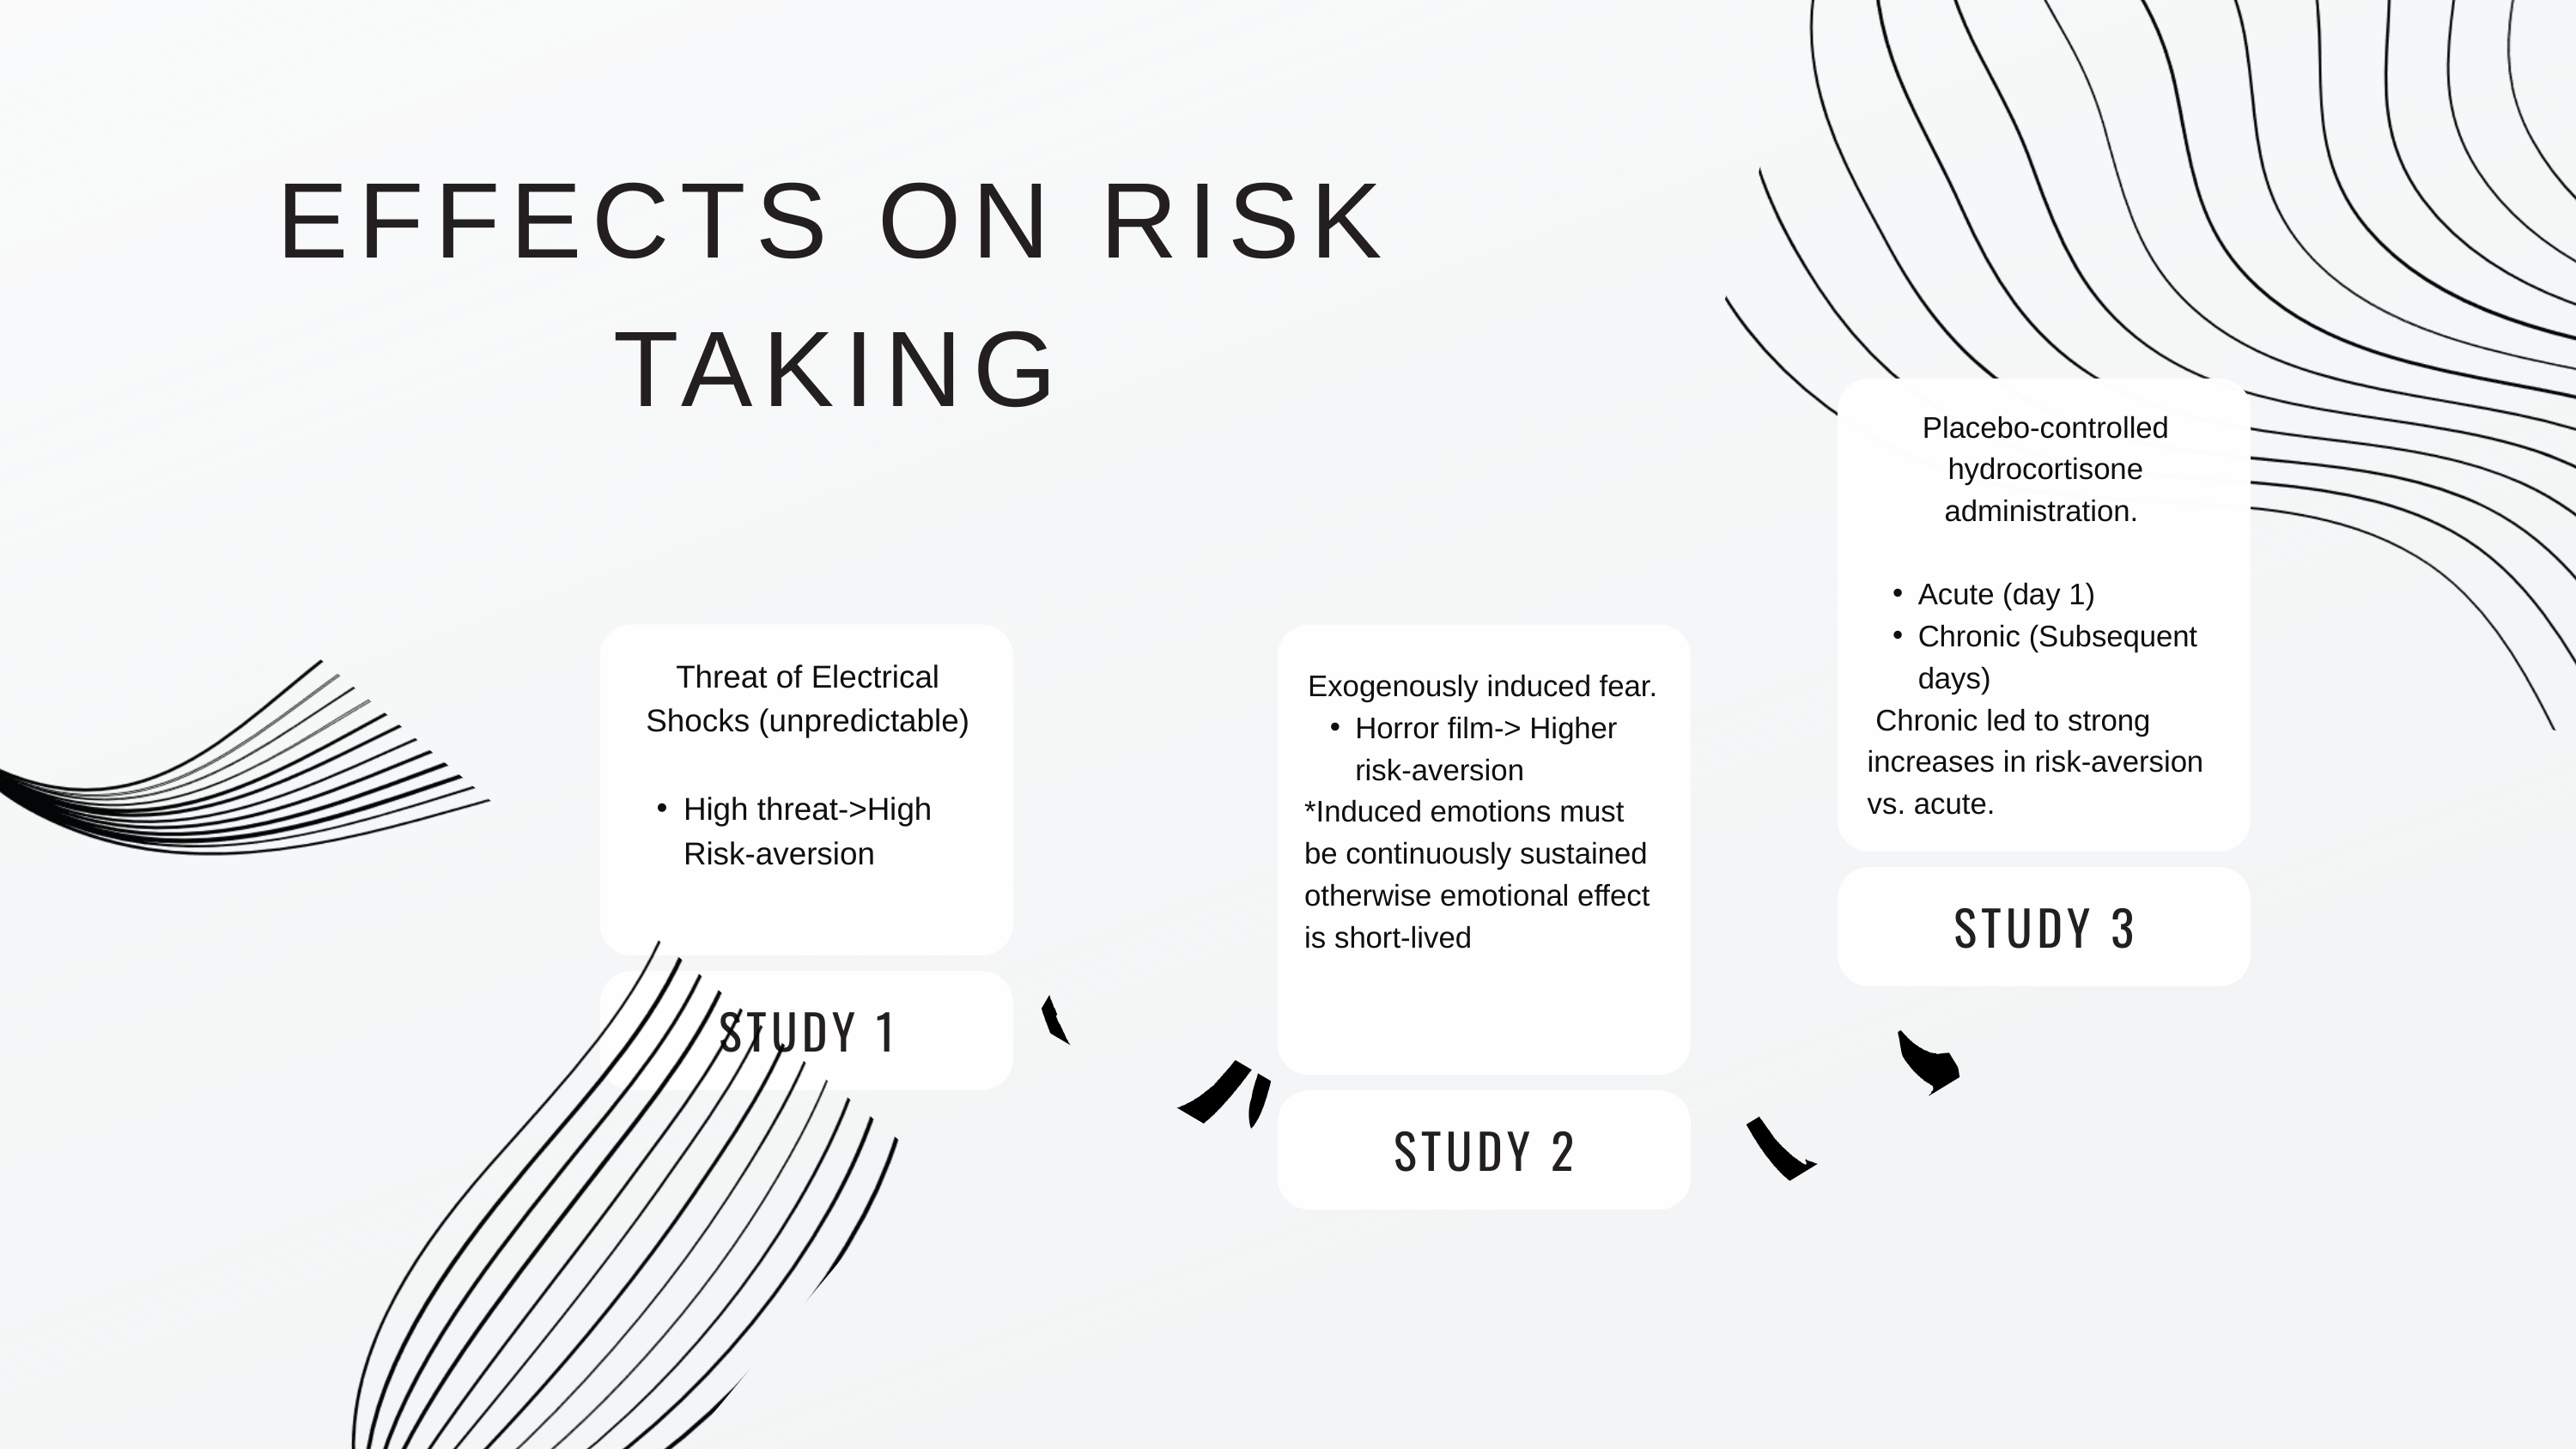

EFFECTS ON RISK TAKING

Placebo-controlled hydrocortisone administration.

Acute (day 1)
Chronic (Subsequent days)
 Chronic led to strong increases in risk-aversion vs. acute.

Threat of Electrical Shocks (unpredictable)

High threat->High Risk-aversion
Exogenously induced fear.
Horror film-> Higher risk-aversion
*Induced emotions must be continuously sustained otherwise emotional effect is short-lived

STUDY 3

STUDY 1

STUDY 2